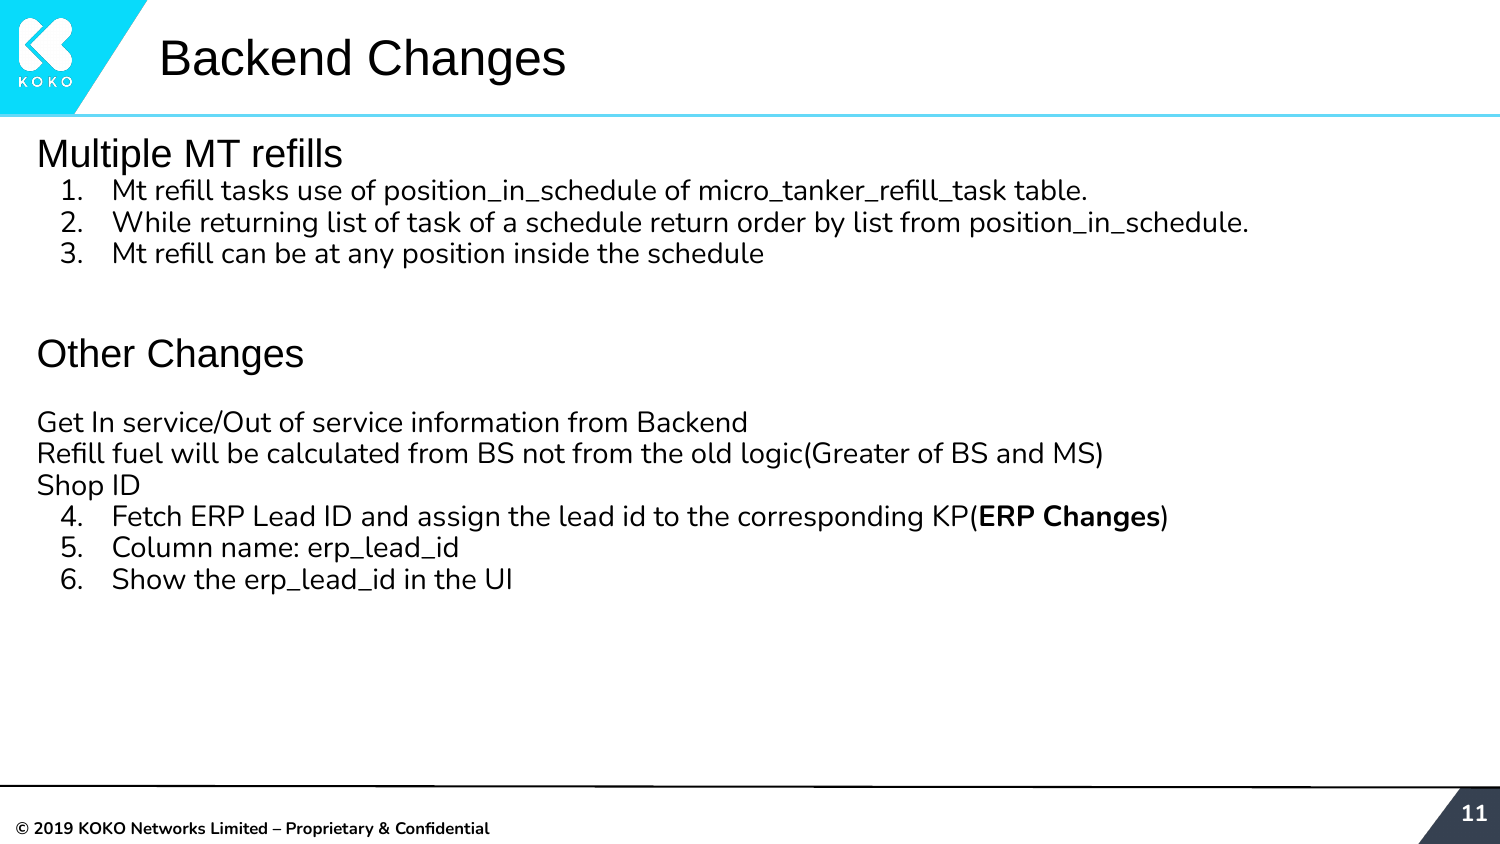

# Backend Changes
Multiple MT refills
Mt refill tasks use of position_in_schedule of micro_tanker_refill_task table.
While returning list of task of a schedule return order by list from position_in_schedule.
Mt refill can be at any position inside the schedule

Other Changes

Get In service/Out of service information from Backend
Refill fuel will be calculated from BS not from the old logic(Greater of BS and MS)
Shop ID
Fetch ERP Lead ID and assign the lead id to the corresponding KP(ERP Changes)
Column name: erp_lead_id
Show the erp_lead_id in the UI
11